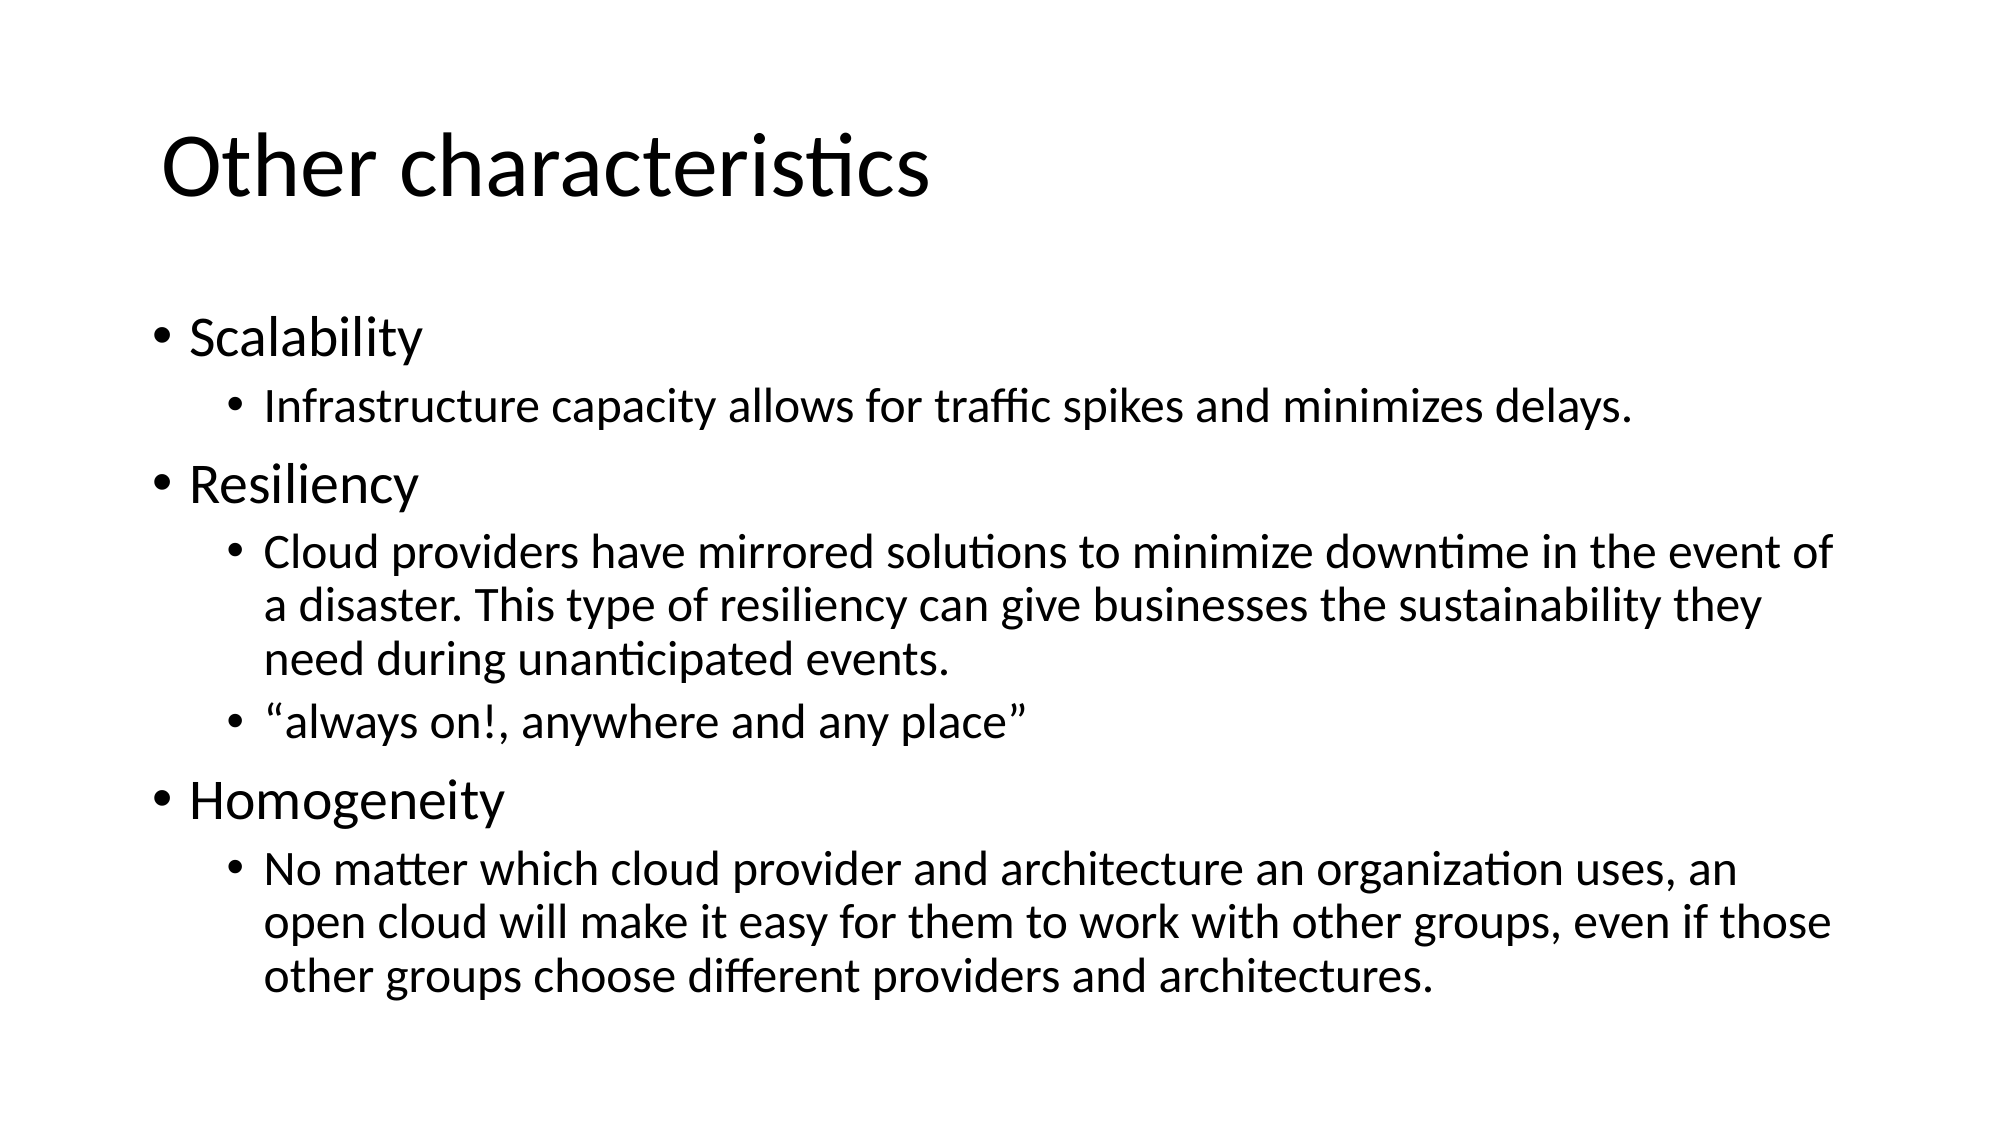

# Other characteristics
Scalability
Infrastructure capacity allows for traffic spikes and minimizes delays.
Resiliency
Cloud providers have mirrored solutions to minimize downtime in the event of a disaster. This type of resiliency can give businesses the sustainability they need during unanticipated events.
“always on!, anywhere and any place”
Homogeneity
No matter which cloud provider and architecture an organization uses, an open cloud will make it easy for them to work with other groups, even if those other groups choose different providers and architectures.